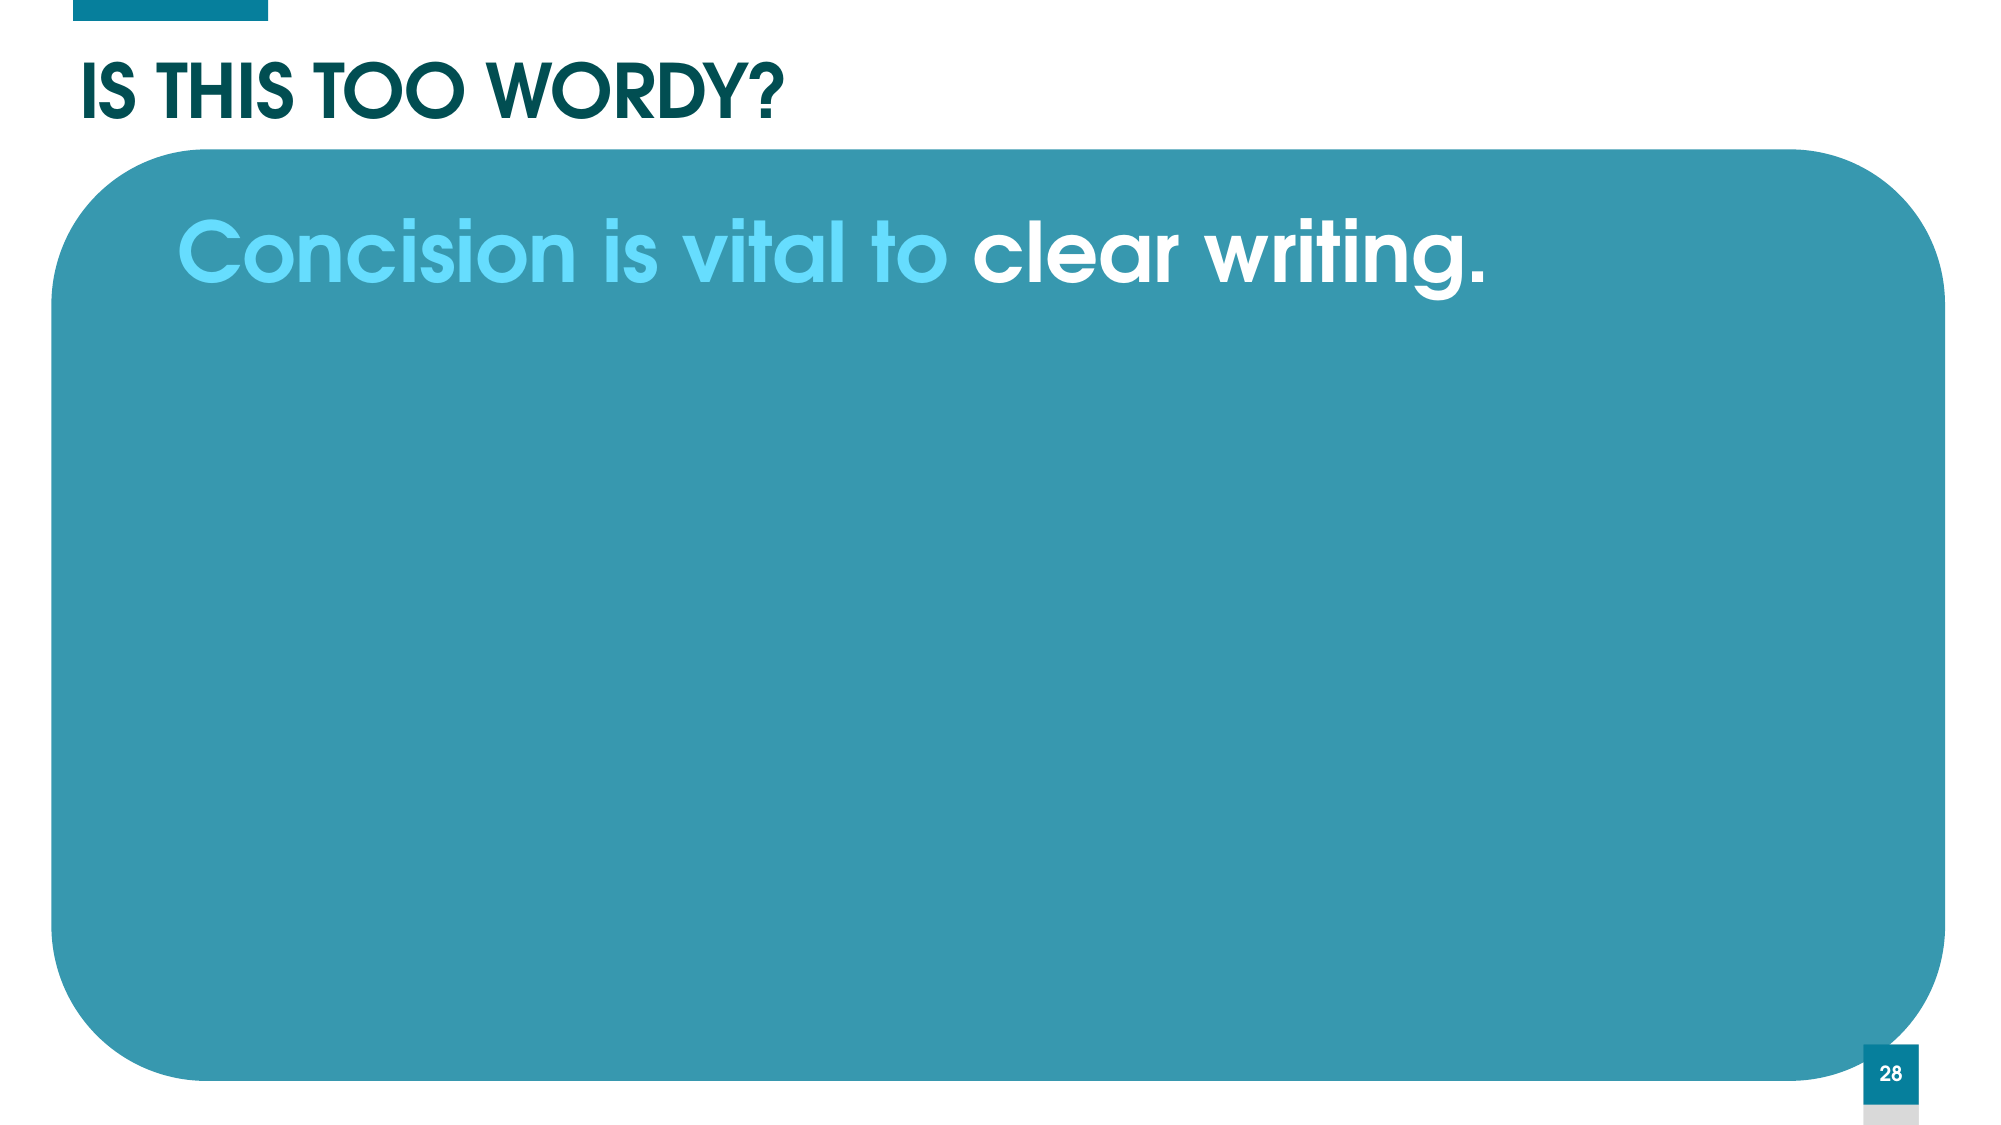

# IS THIS TOO WORDY?

Concision is vital to clear writing.